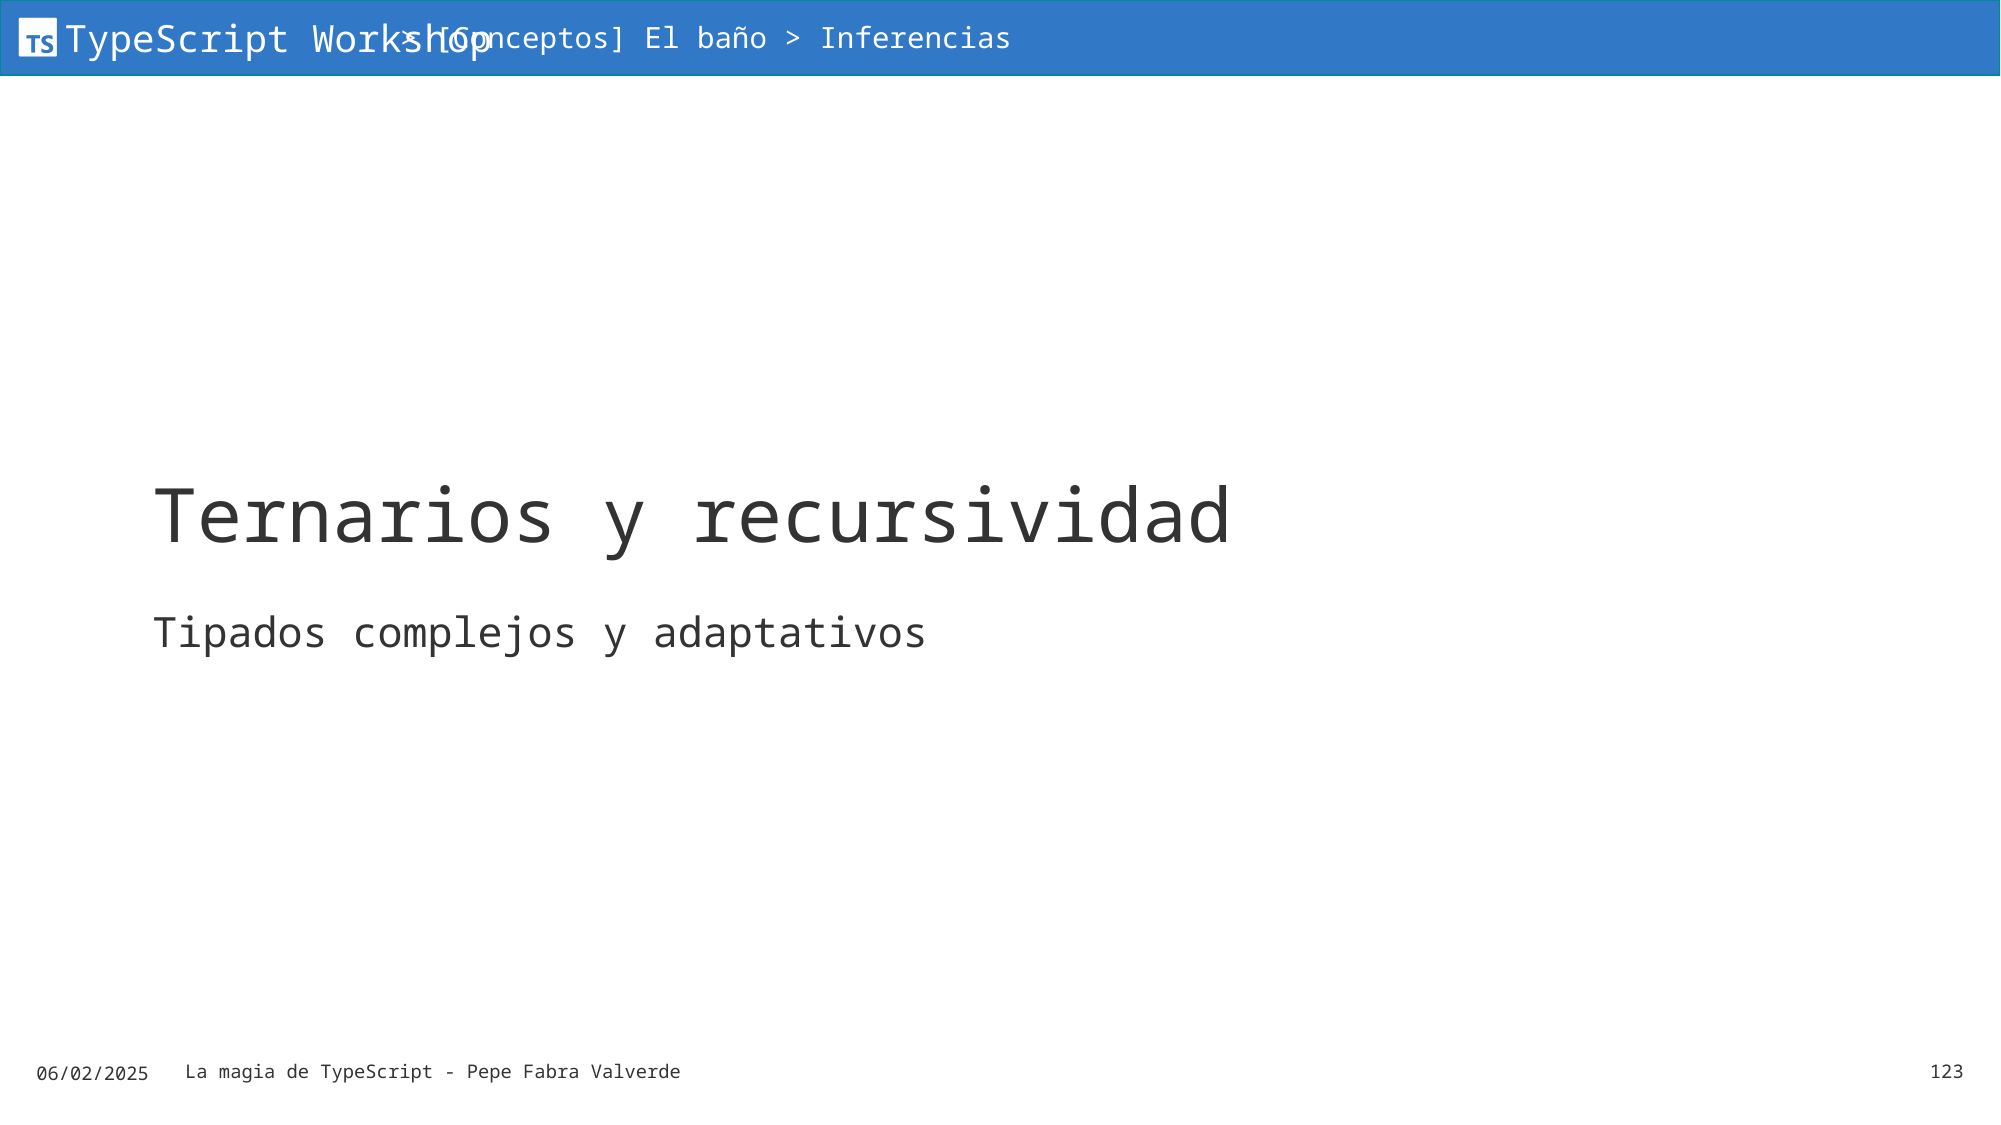

> [Conceptos] El baño > Inferencias
# Ternarios y recursividad
Tipados complejos y adaptativos
06/02/2025
La magia de TypeScript - Pepe Fabra Valverde
123